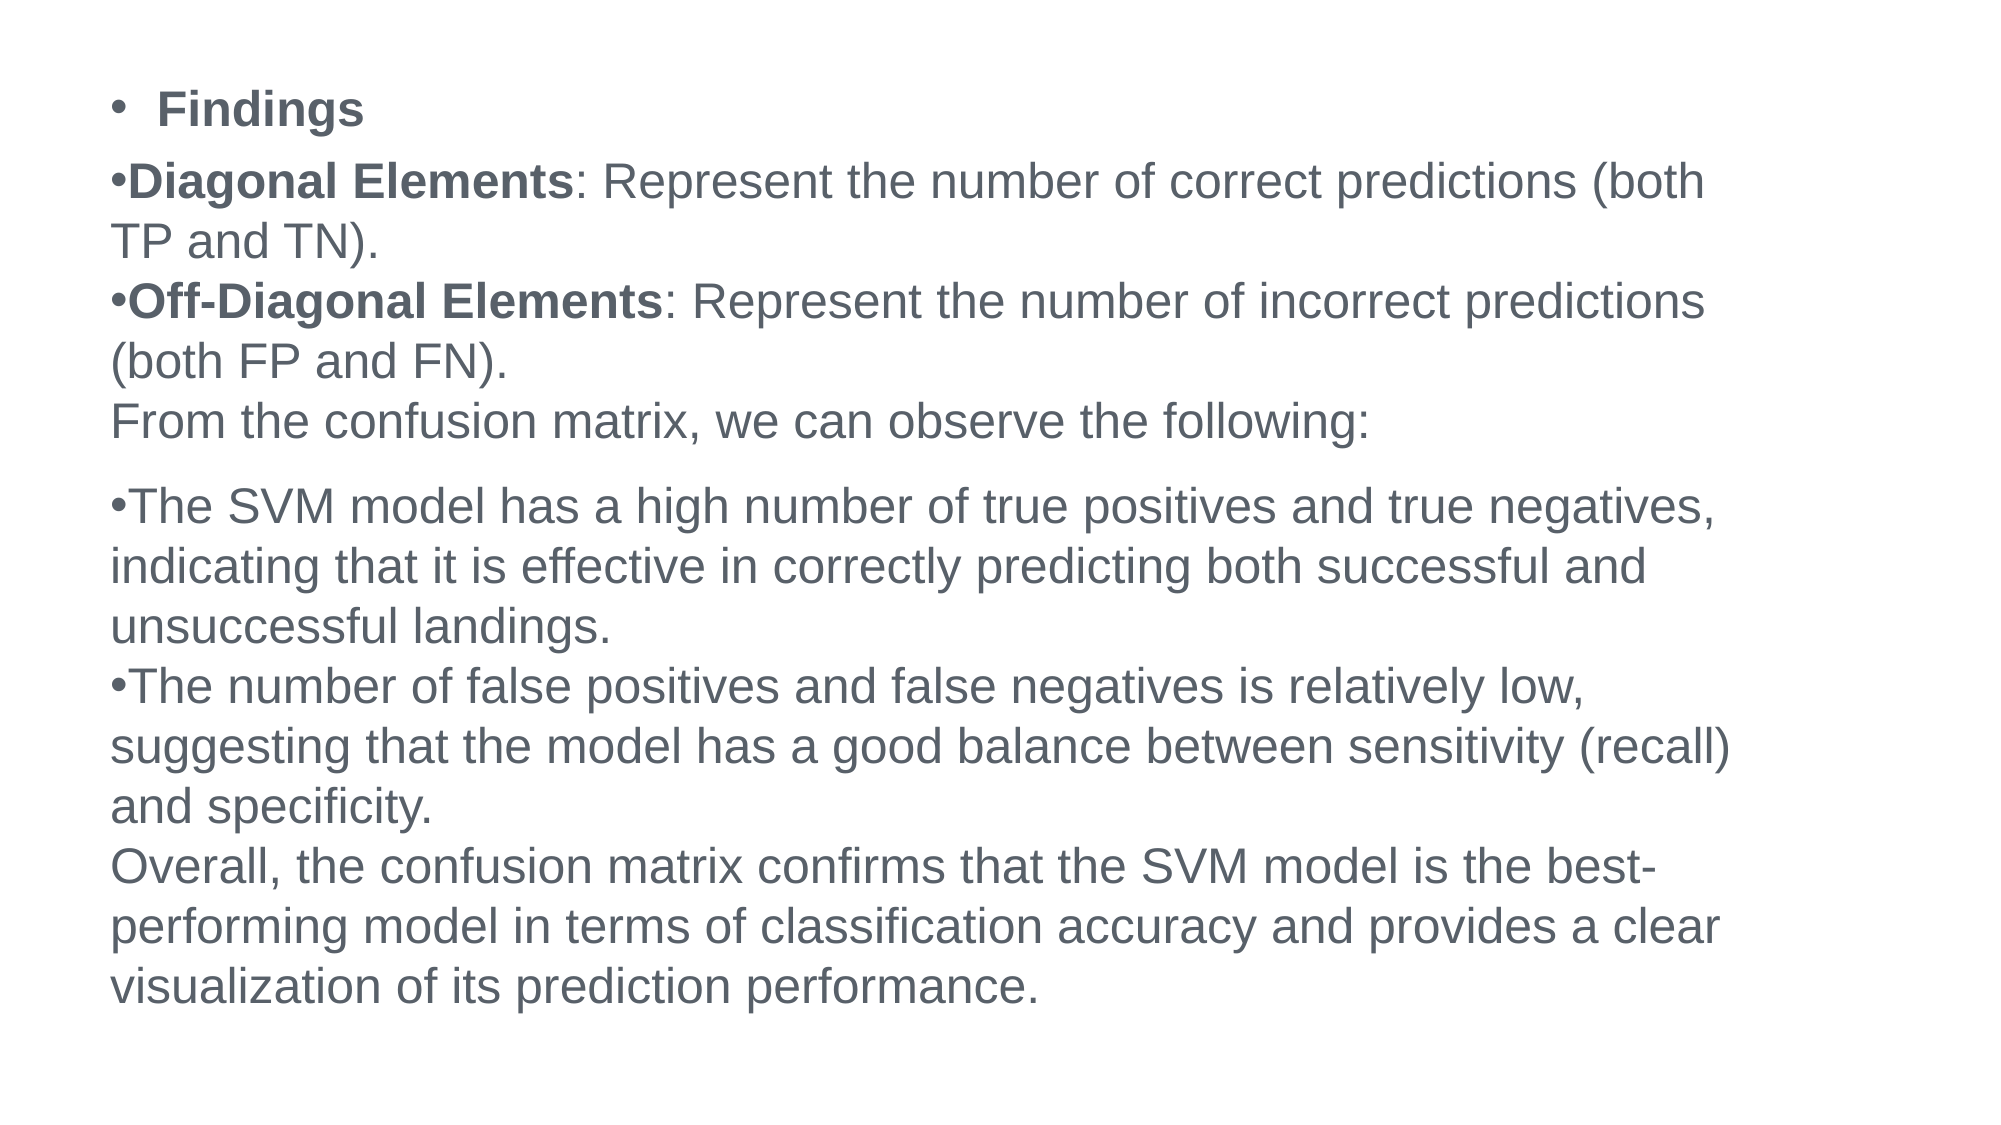

Findings
Diagonal Elements: Represent the number of correct predictions (both TP and TN).
Off-Diagonal Elements: Represent the number of incorrect predictions (both FP and FN).
From the confusion matrix, we can observe the following:
The SVM model has a high number of true positives and true negatives, indicating that it is effective in correctly predicting both successful and unsuccessful landings.
The number of false positives and false negatives is relatively low, suggesting that the model has a good balance between sensitivity (recall) and specificity.
Overall, the confusion matrix confirms that the SVM model is the best-performing model in terms of classification accuracy and provides a clear visualization of its prediction performance.